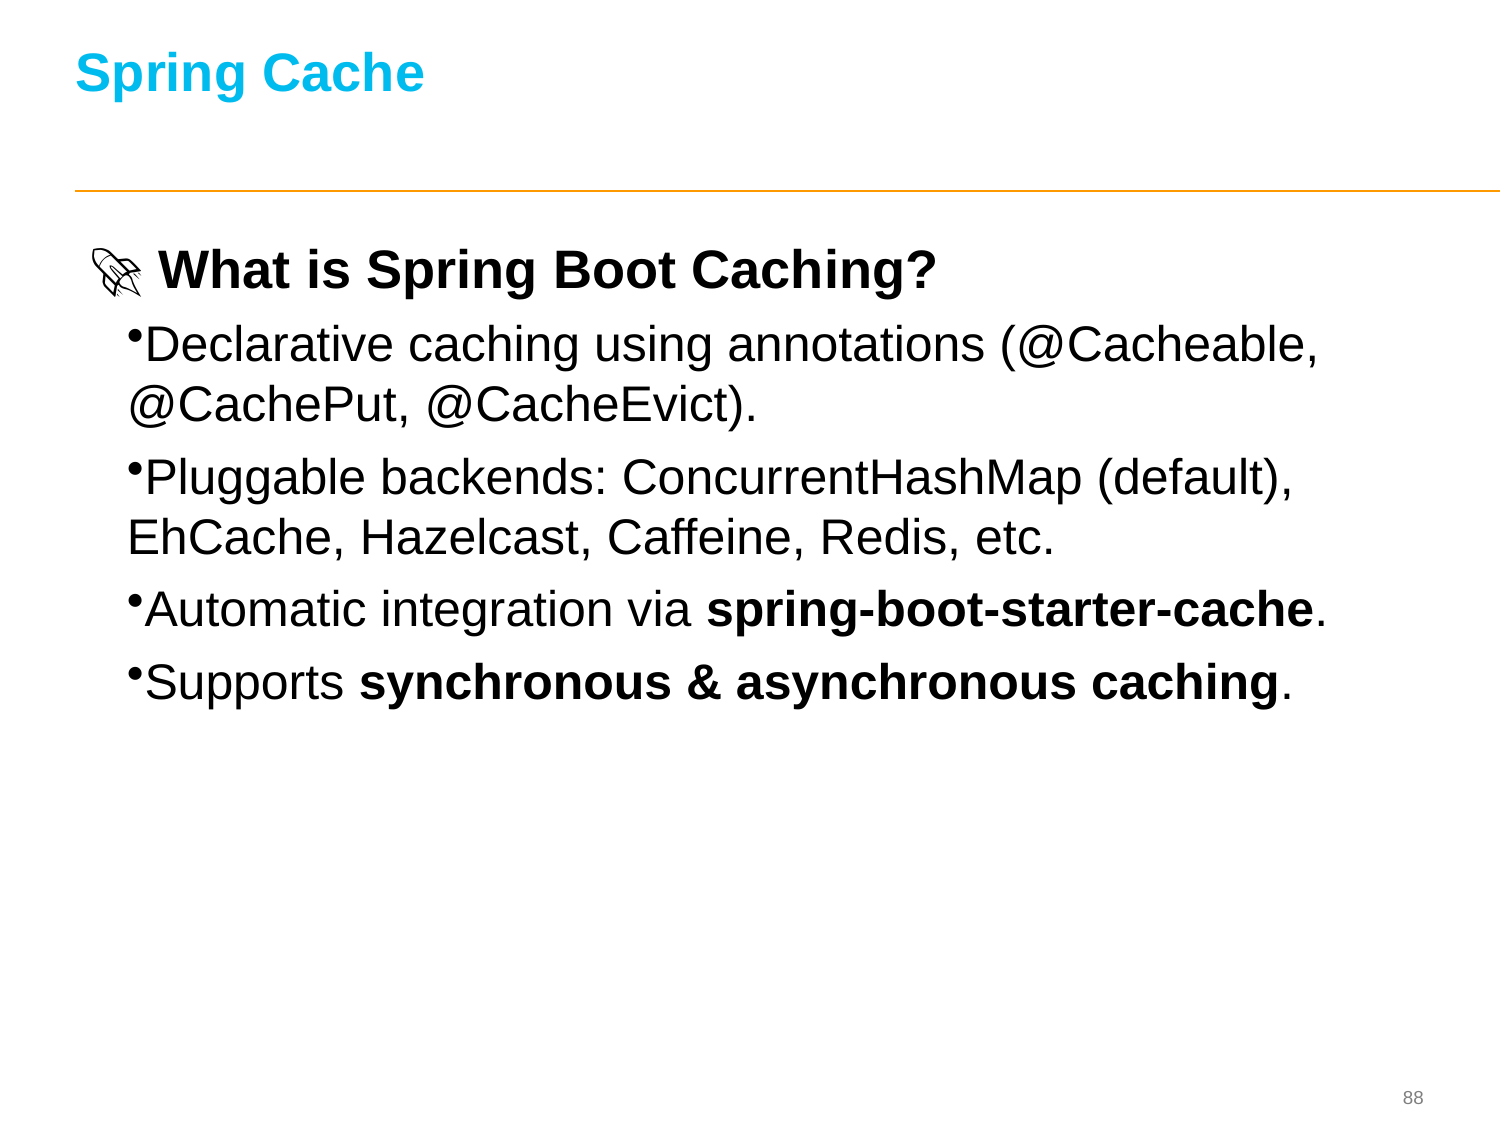

# Spring Cache
🚀 What is Spring Boot Caching?
Declarative caching using annotations (@Cacheable, @CachePut, @CacheEvict).
Pluggable backends: ConcurrentHashMap (default), EhCache, Hazelcast, Caffeine, Redis, etc.
Automatic integration via spring-boot-starter-cache.
Supports synchronous & asynchronous caching.